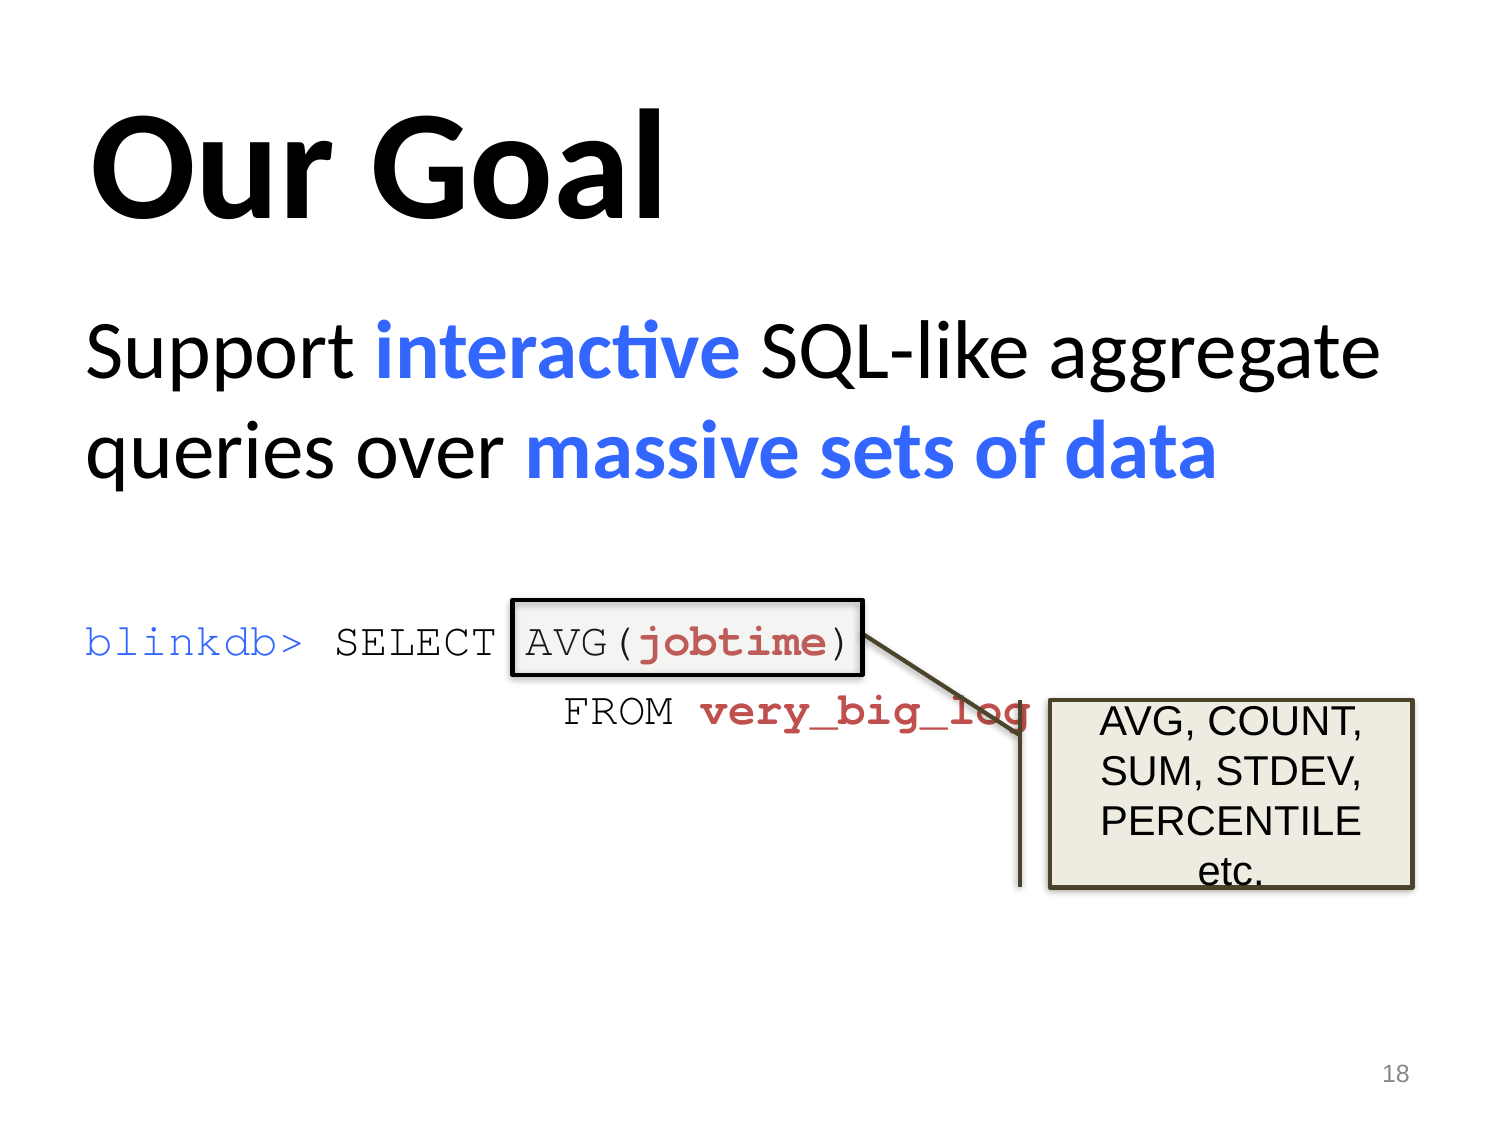

# Our Goal
Support interactive SQL-like aggregate queries over massive sets of data

blinkdb> SELECT AVG(jobtime)
			 FROM very_big_log

AVG, COUNT, SUM, STDEV, PERCENTILE etc.
18